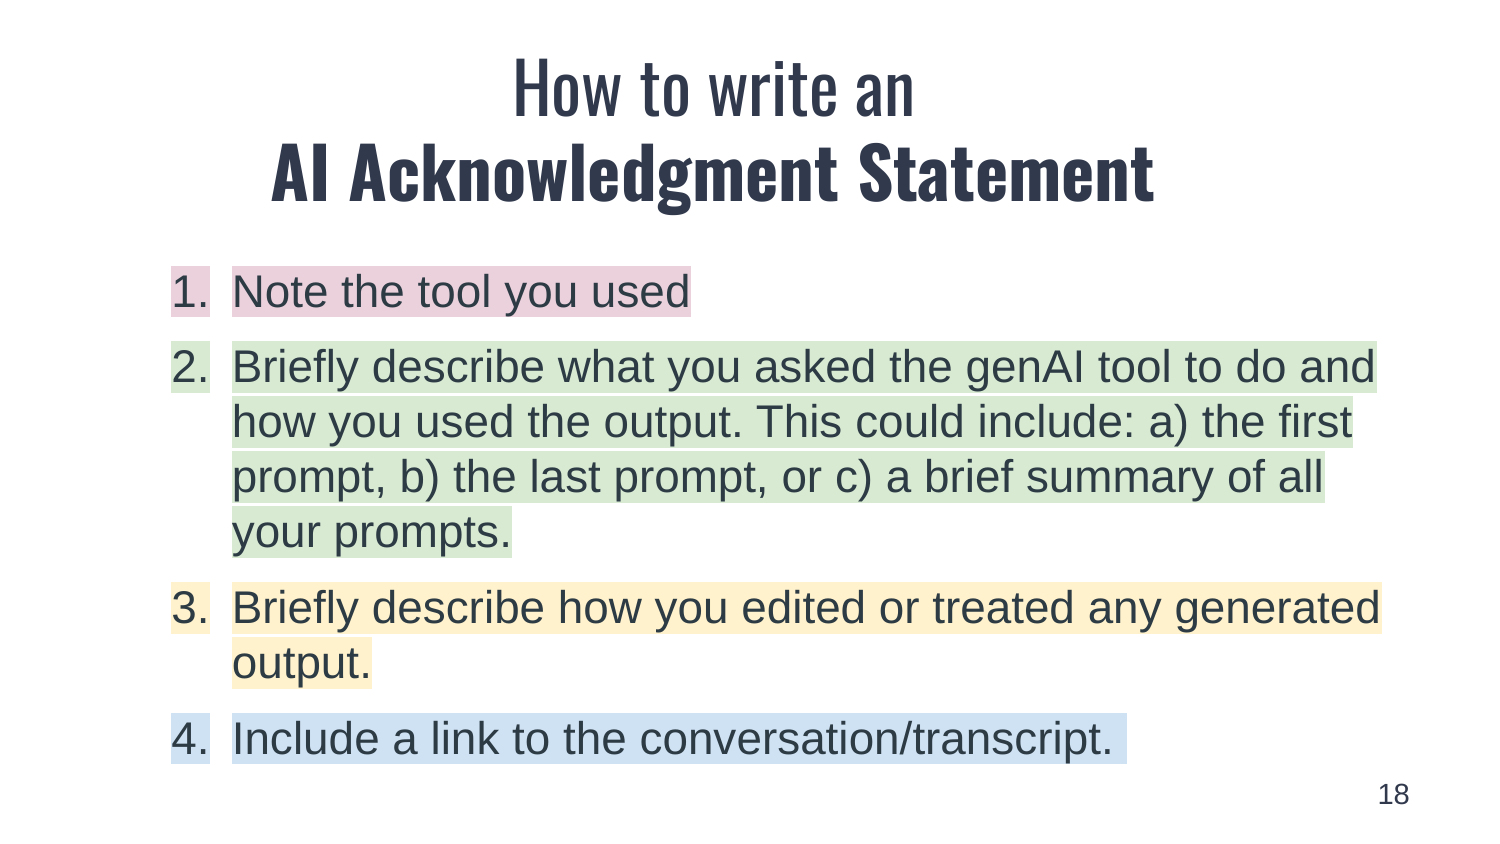

How to write an
AI Acknowledgment Statement

Note the tool you used
Briefly describe what you asked the genAI tool to do and how you used the output. This could include: a) the first prompt, b) the last prompt, or c) a brief summary of all your prompts.
Briefly describe how you edited or treated any generated output.
Include a link to the conversation/transcript.
18